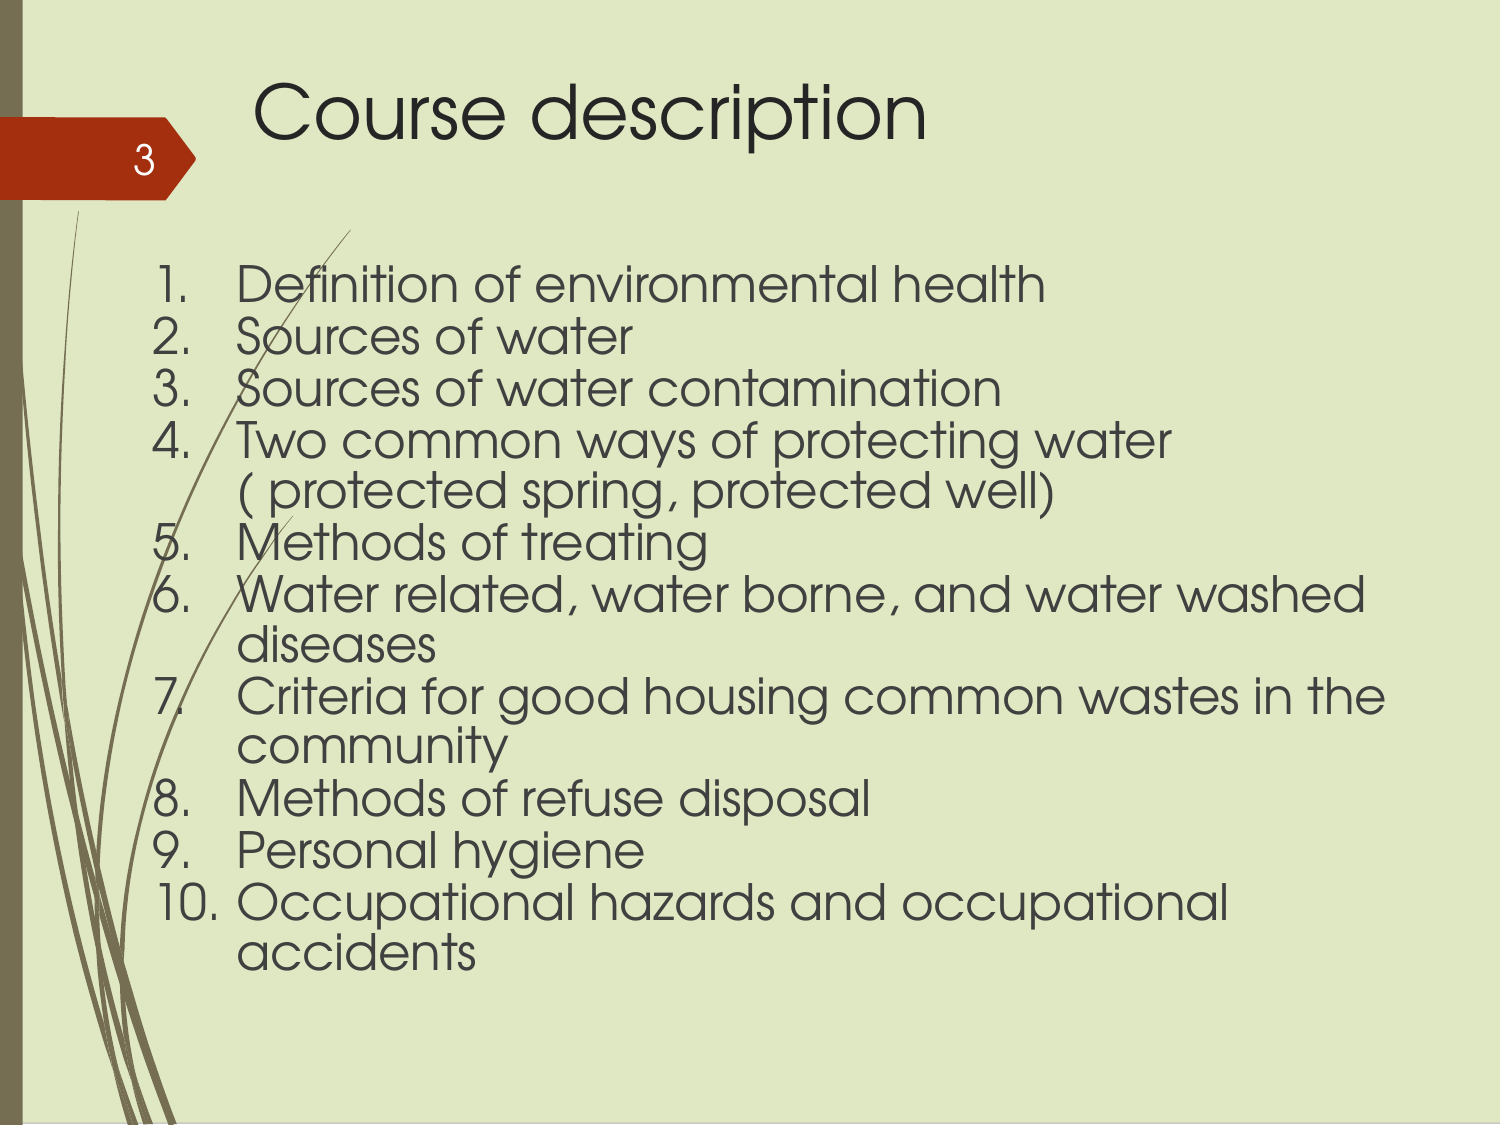

Course description

3

Definition of environmental health
Sources of water
Sources of water contamination
Two common ways of protecting water ( protected spring, protected well)
Methods of treating
Water related, water borne, and water washed diseases
Criteria for good housing common wastes in the community
Methods of refuse disposal
Personal hygiene
Occupational hazards and occupational accidents